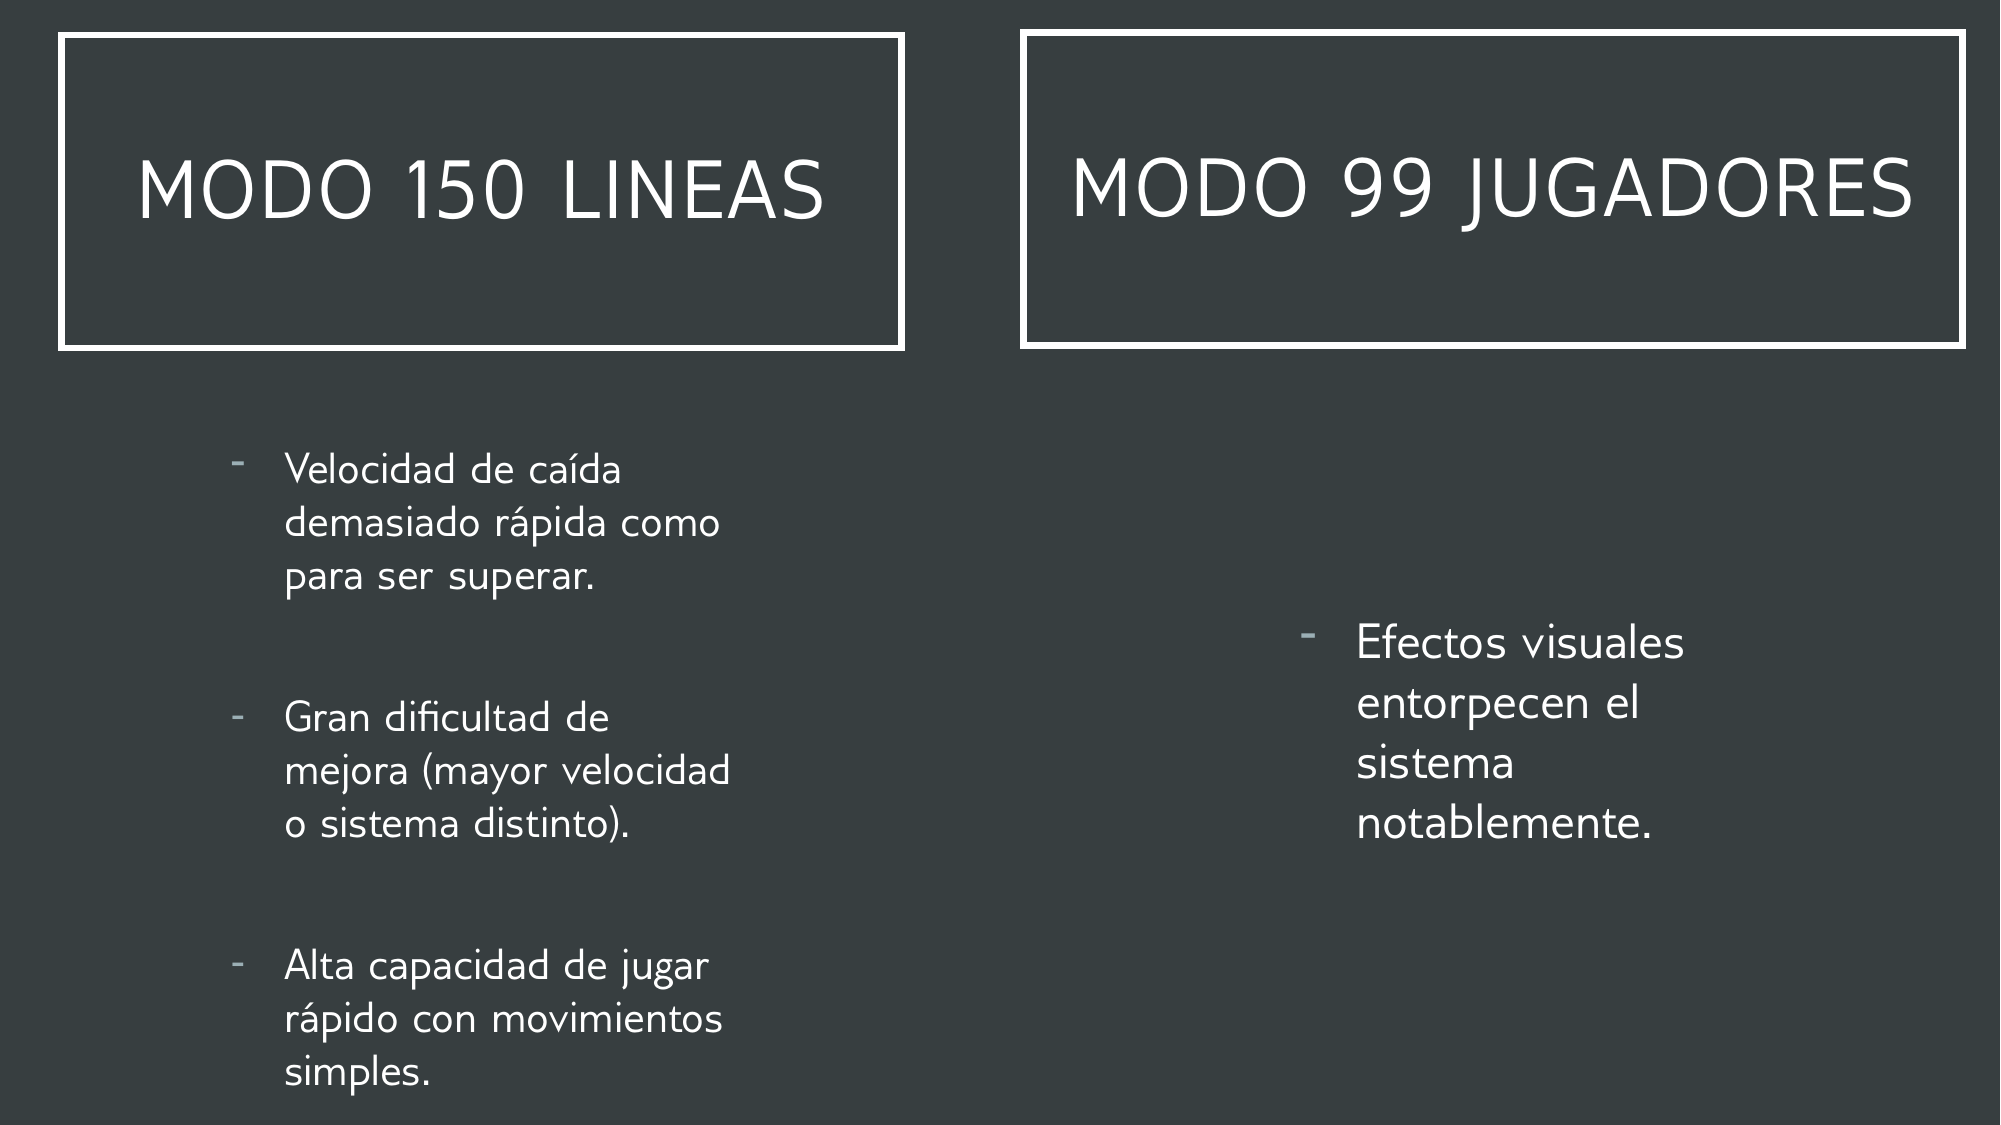

Modo 99 jugadores
# Modo 150 lineas
Efectos visuales entorpecen el sistema notablemente.
Velocidad de caída demasiado rápida como para ser superar.

Gran dificultad de mejora (mayor velocidad o sistema distinto).

Alta capacidad de jugar rápido con movimientos simples.